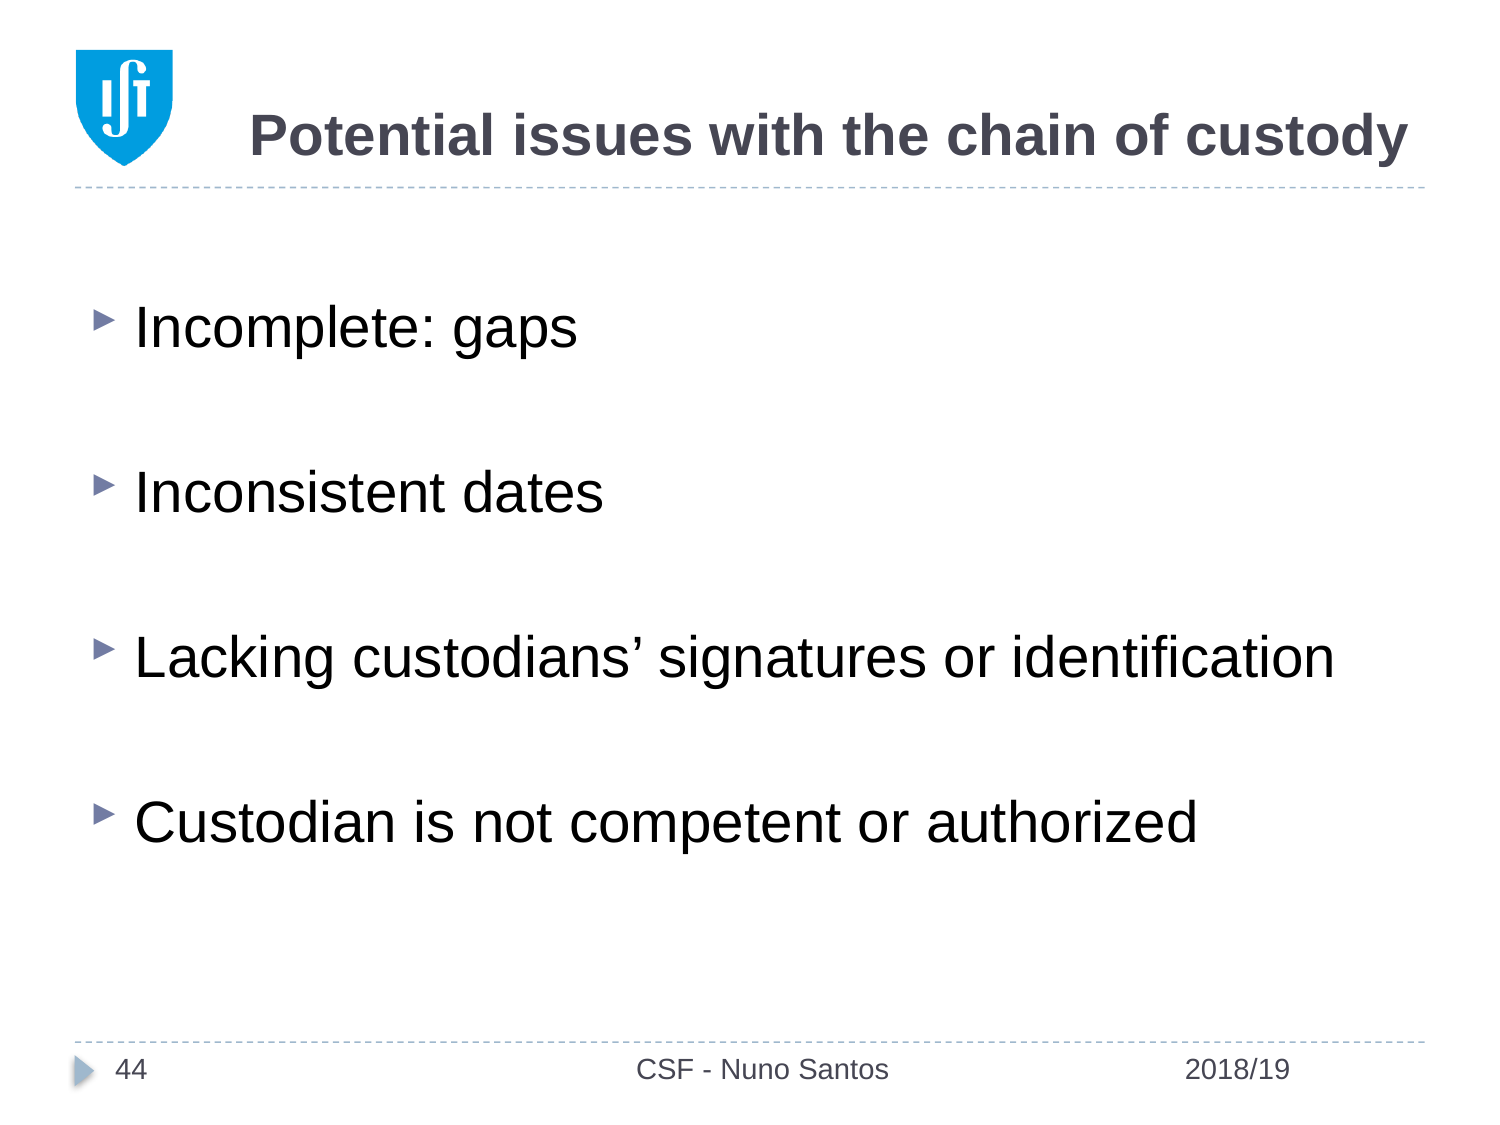

# Potential issues with the chain of custody

Incomplete: gaps

Inconsistent dates

Lacking custodians’ signatures or identification

Custodian is not competent or authorized

44
CSF - Nuno Santos
2018/19